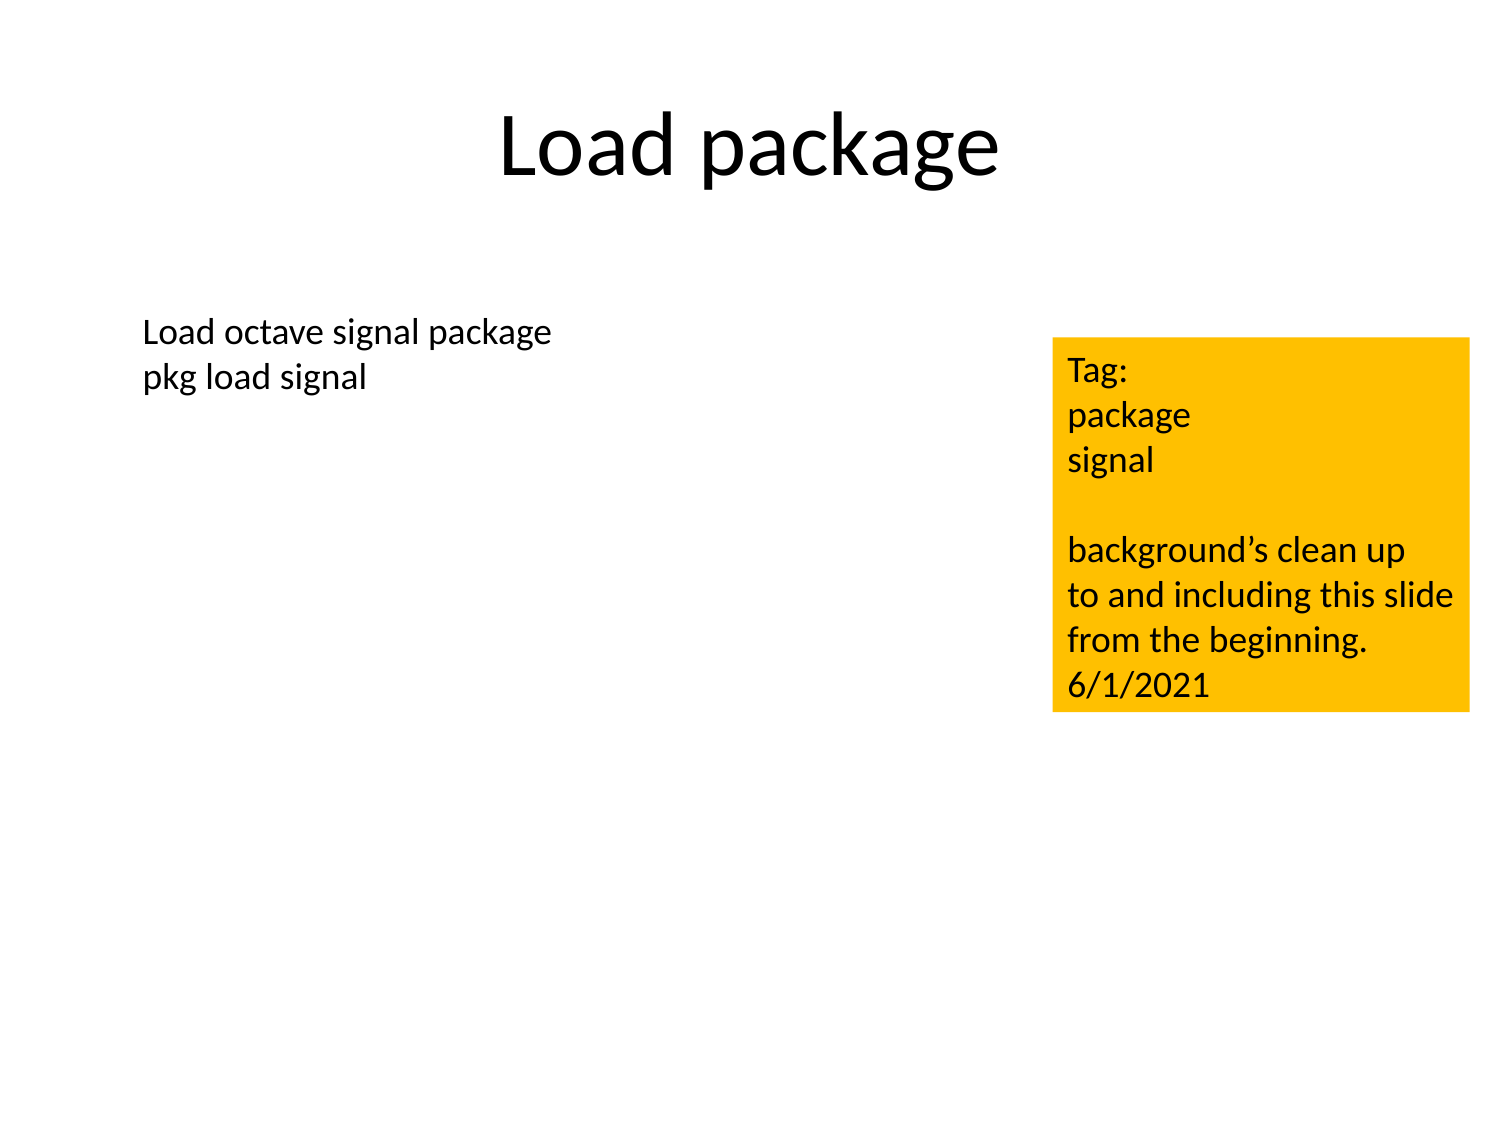

# Load package
Load octave signal package
pkg load signal
Tag:
package
signal

background’s clean up
to and including this slide
from the beginning.
6/1/2021